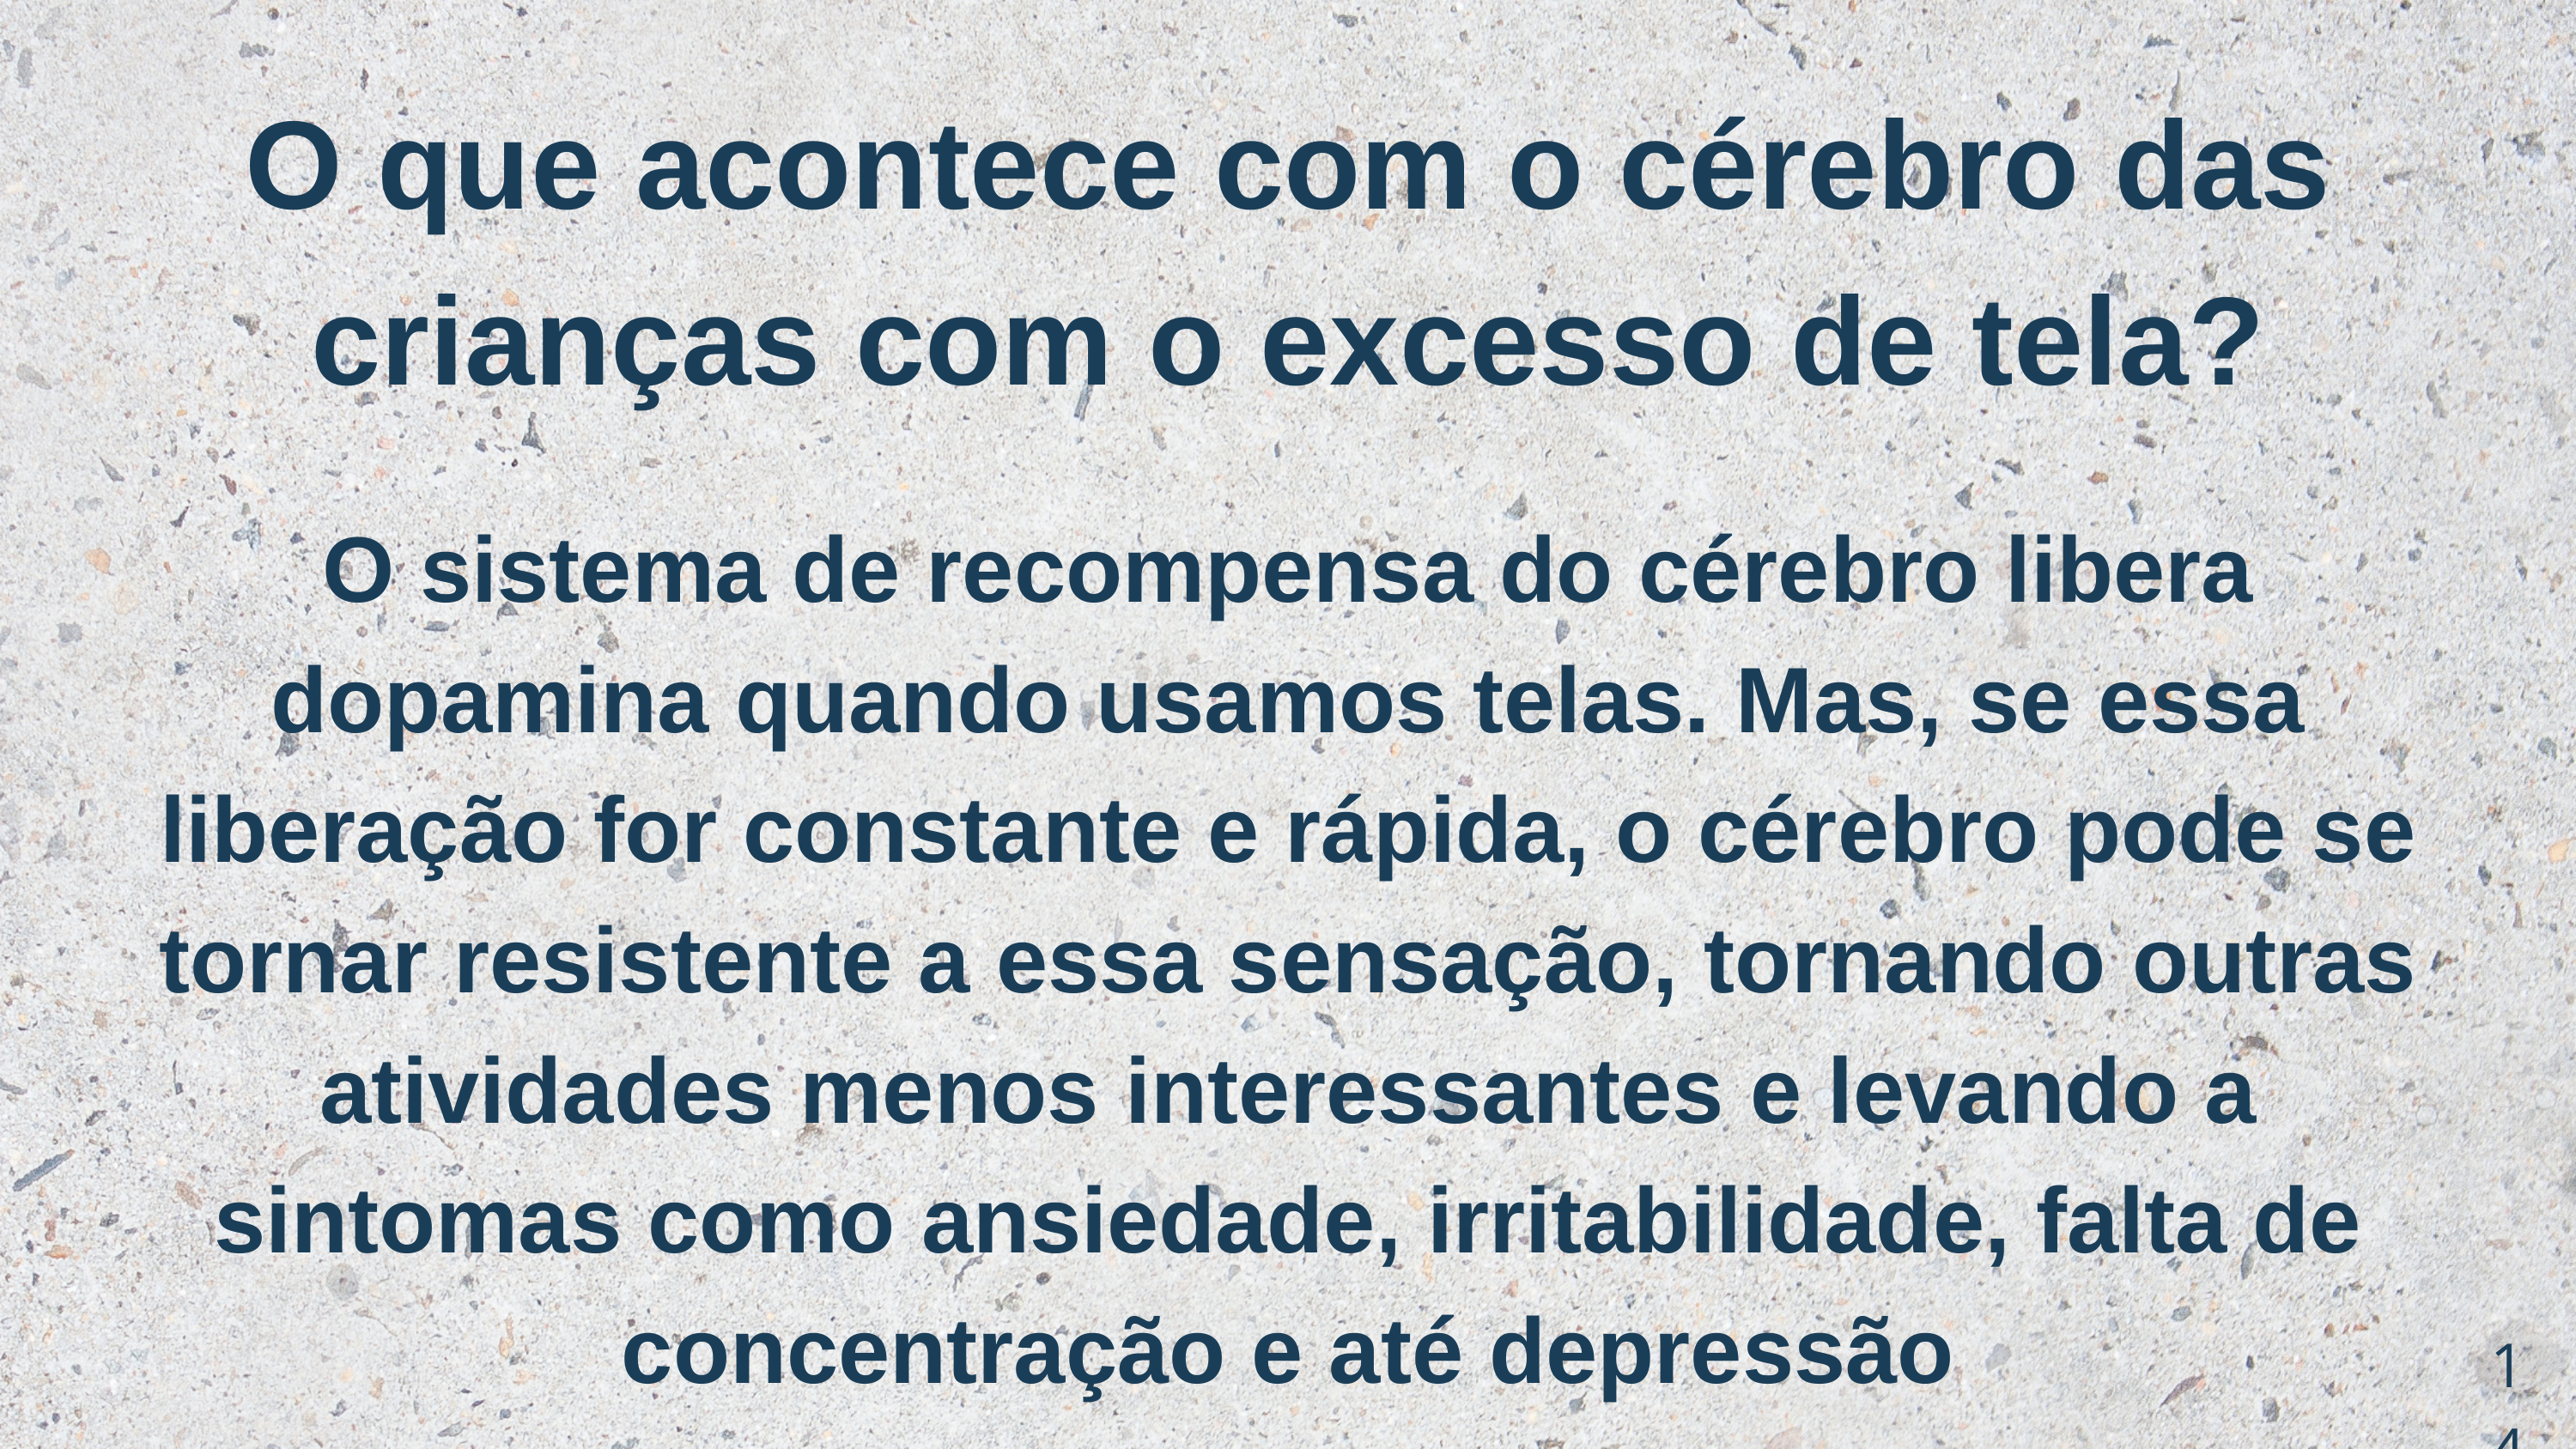

O que acontece com o cérebro das crianças com o excesso de tela?
O sistema de recompensa do cérebro libera dopamina quando usamos telas. Mas, se essa liberação for constante e rápida, o cérebro pode se tornar resistente a essa sensação, tornando outras atividades menos interessantes e levando a sintomas como ansiedade, irritabilidade, falta de concentração e até depressão
14